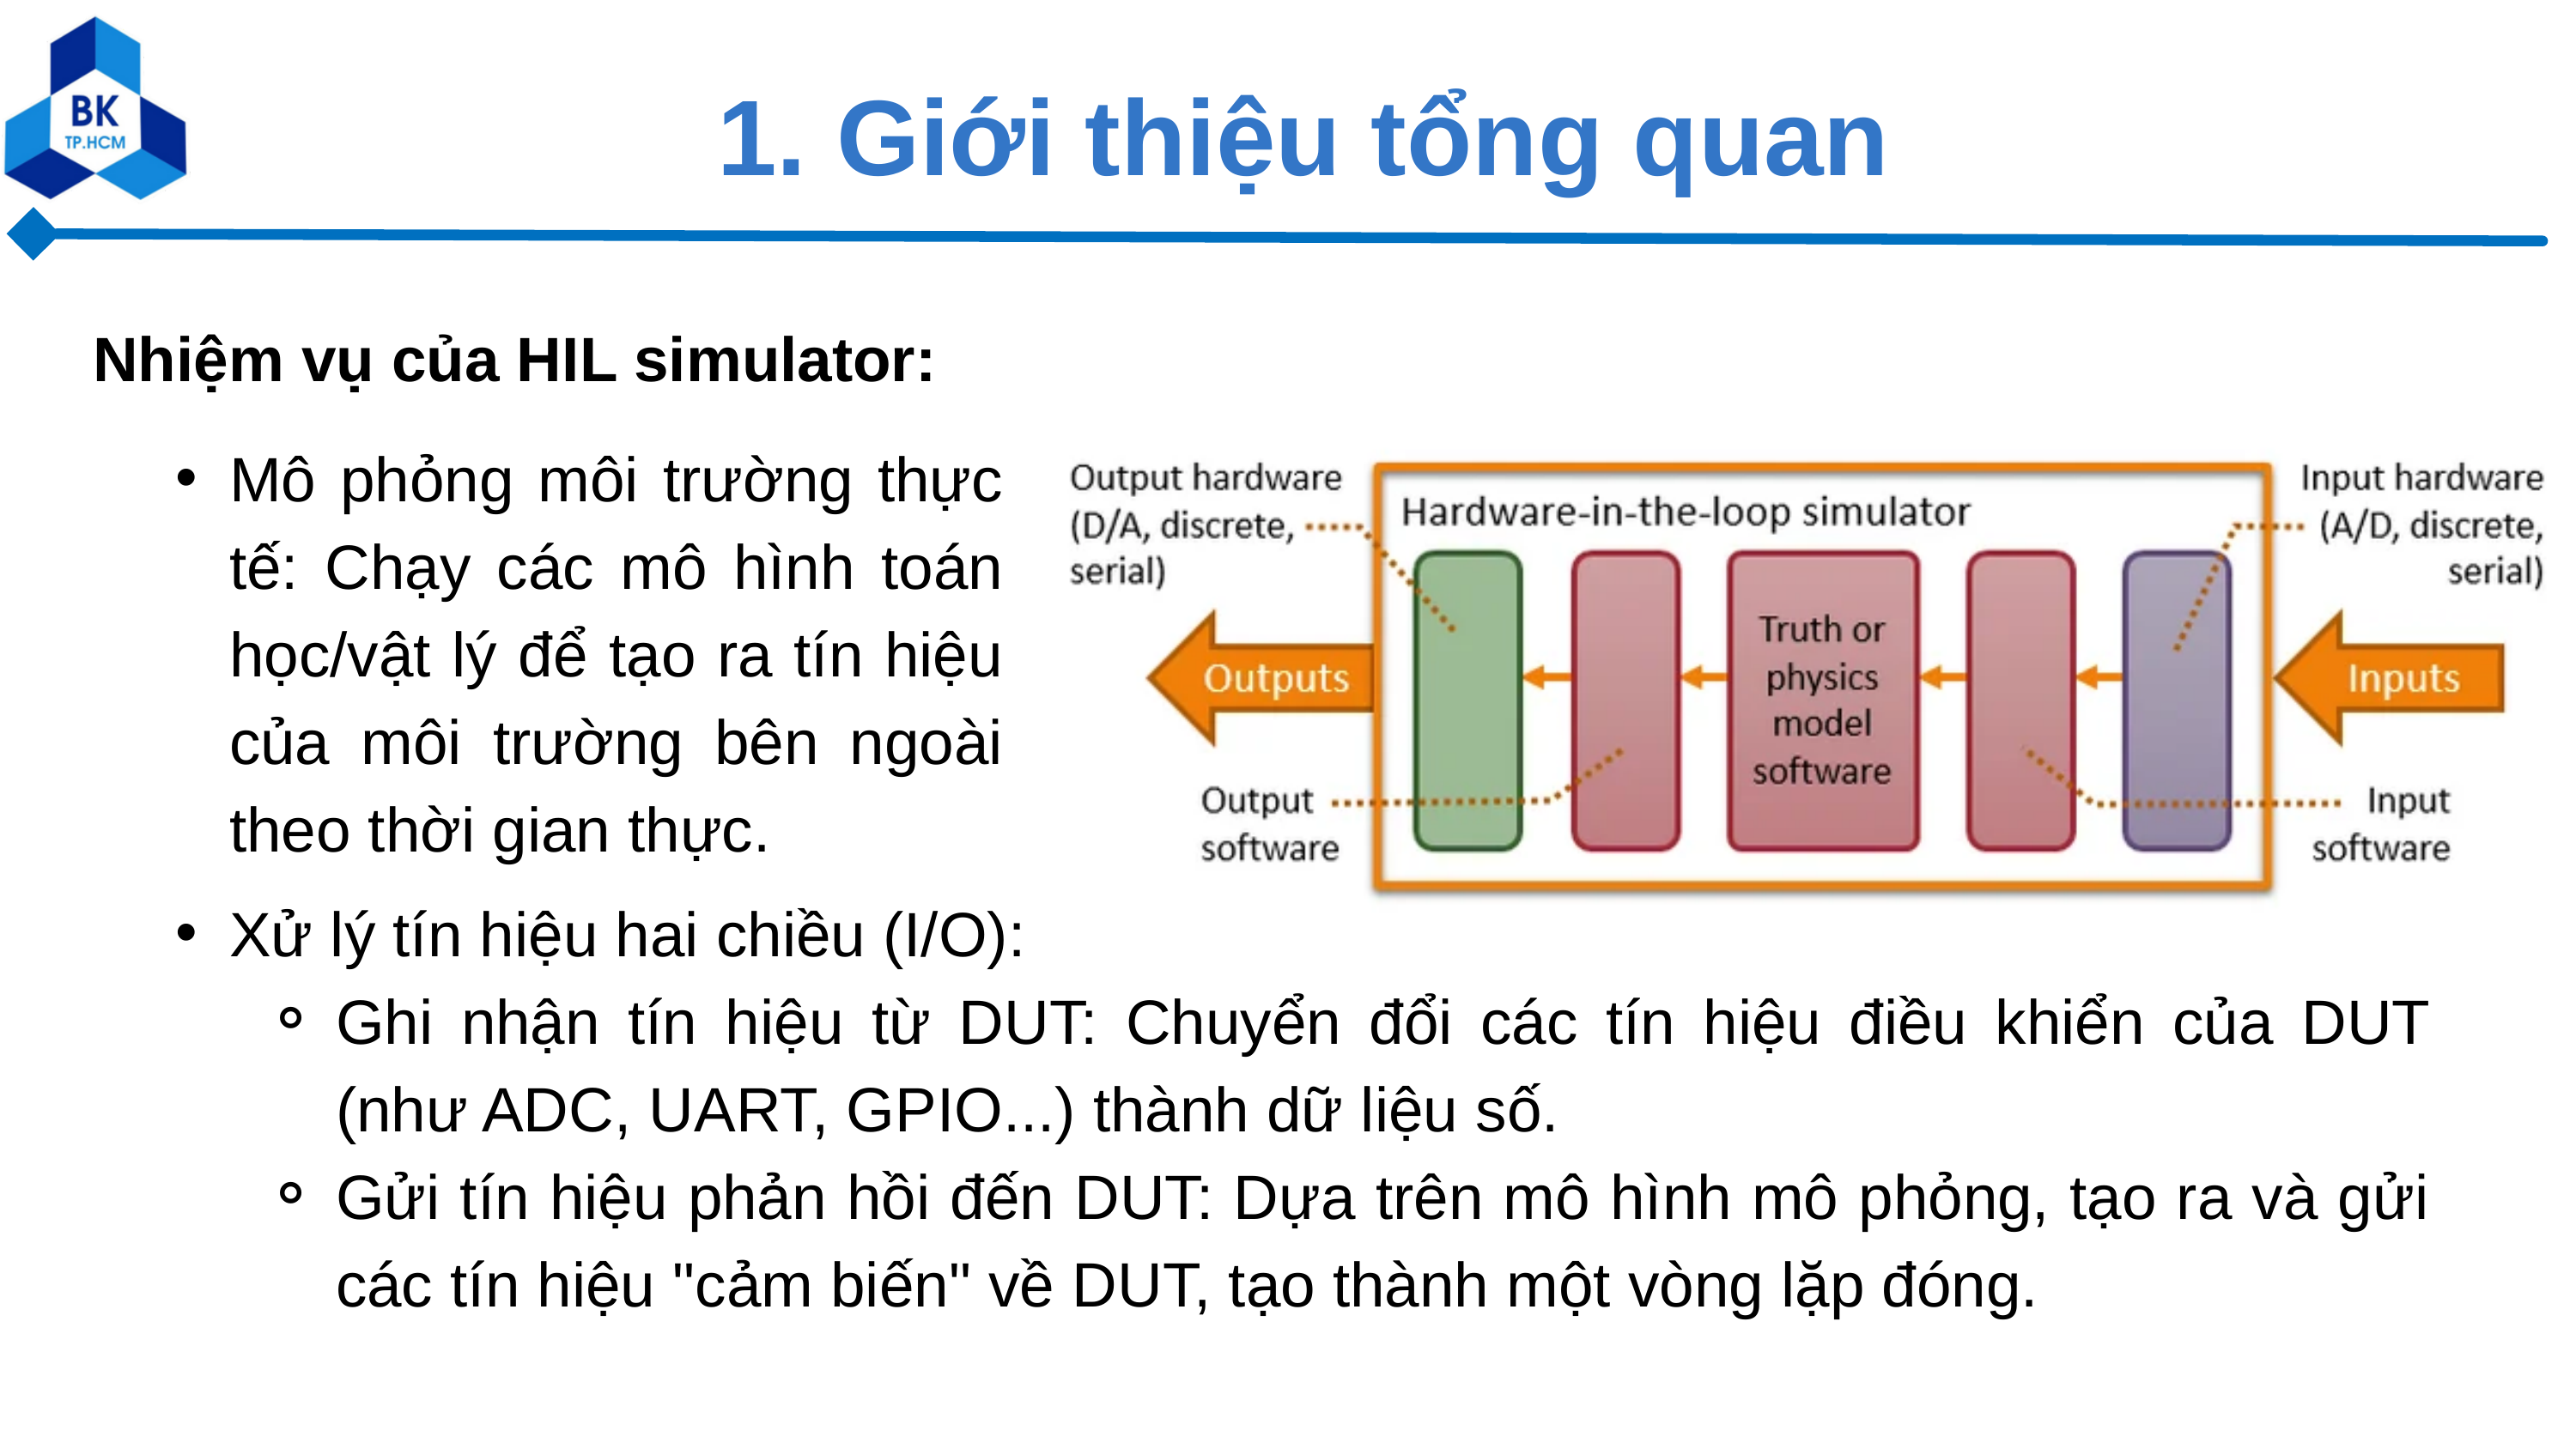

1. Giới thiệu tổng quan

Nhiệm vụ của HIL simulator:

Mô phỏng môi trường thực tế: Chạy các mô hình toán học/vật lý để tạo ra tín hiệu của môi trường bên ngoài theo thời gian thực.

Xử lý tín hiệu hai chiều (I/O):
Ghi nhận tín hiệu từ DUT: Chuyển đổi các tín hiệu điều khiển của DUT (như ADC, UART, GPIO...) thành dữ liệu số.
Gửi tín hiệu phản hồi đến DUT: Dựa trên mô hình mô phỏng, tạo ra và gửi các tín hiệu "cảm biến" về DUT, tạo thành một vòng lặp đóng.